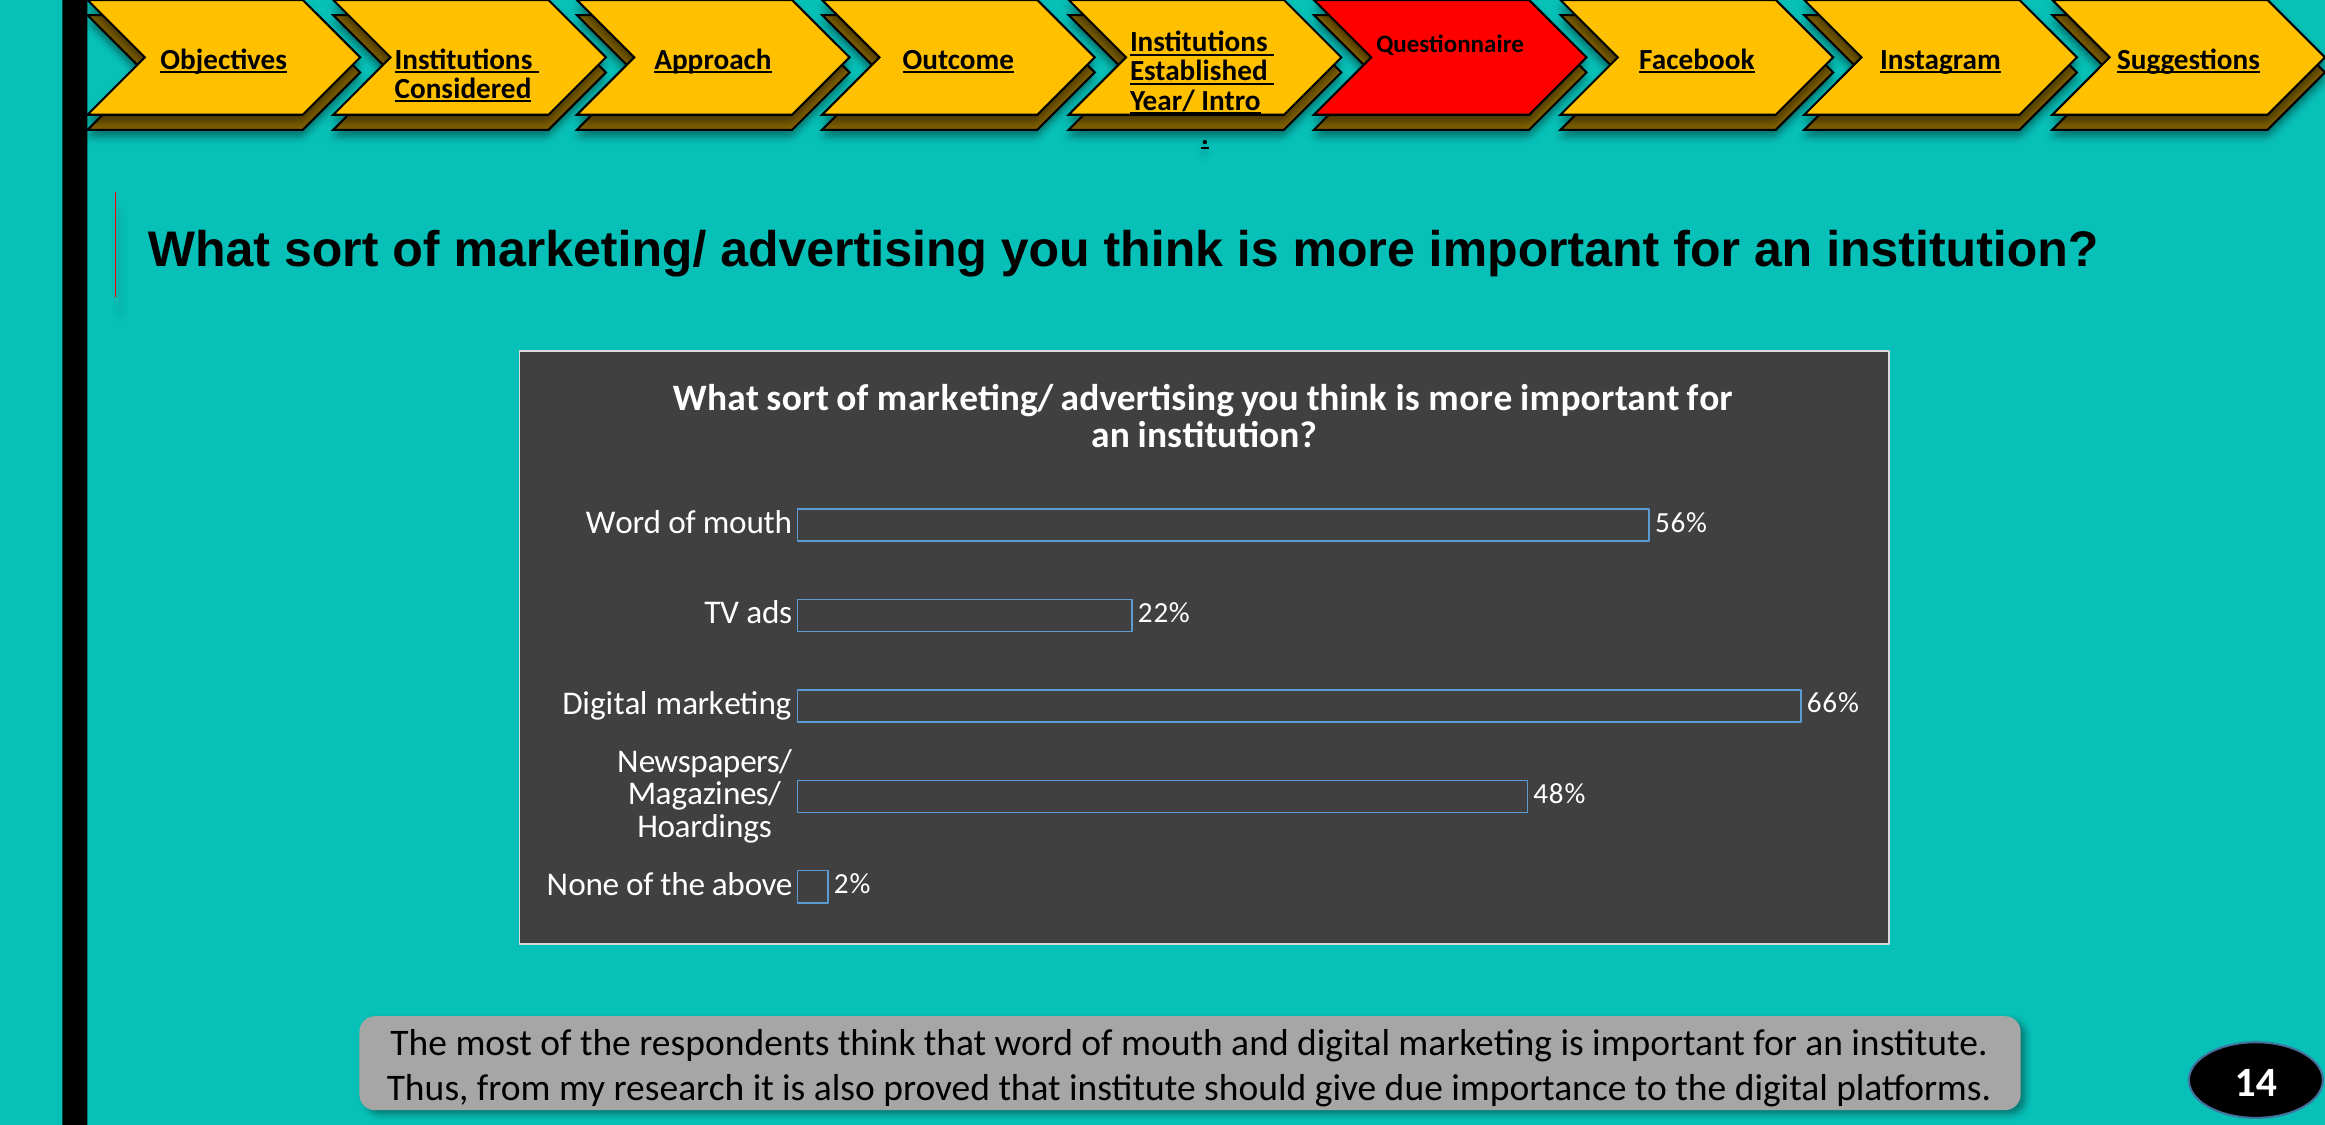

Facebook

Instagram

Suggestions

Objectives

Institutions Considered

Approach

Outcome

Institutions Established Year/ Intro.

Questionnaire

What sort of marketing/ advertising you think is more important for an institution?

### Chart: What sort of marketing/ advertising you think is more important for an institution?

| Category |  |
|---|---|
| Word of mouth | 56.00000000000001 |
| TV ads | 22.0 |
| Digital marketing | 66.0 |
| Newspapers/ Magazines/ Hoardings | 48.0 |
| None of the above | 2.0 |
The most of the respondents think that word of mouth and digital marketing is important for an institute. Thus, from my research it is also proved that institute should give due importance to the digital platforms.
14